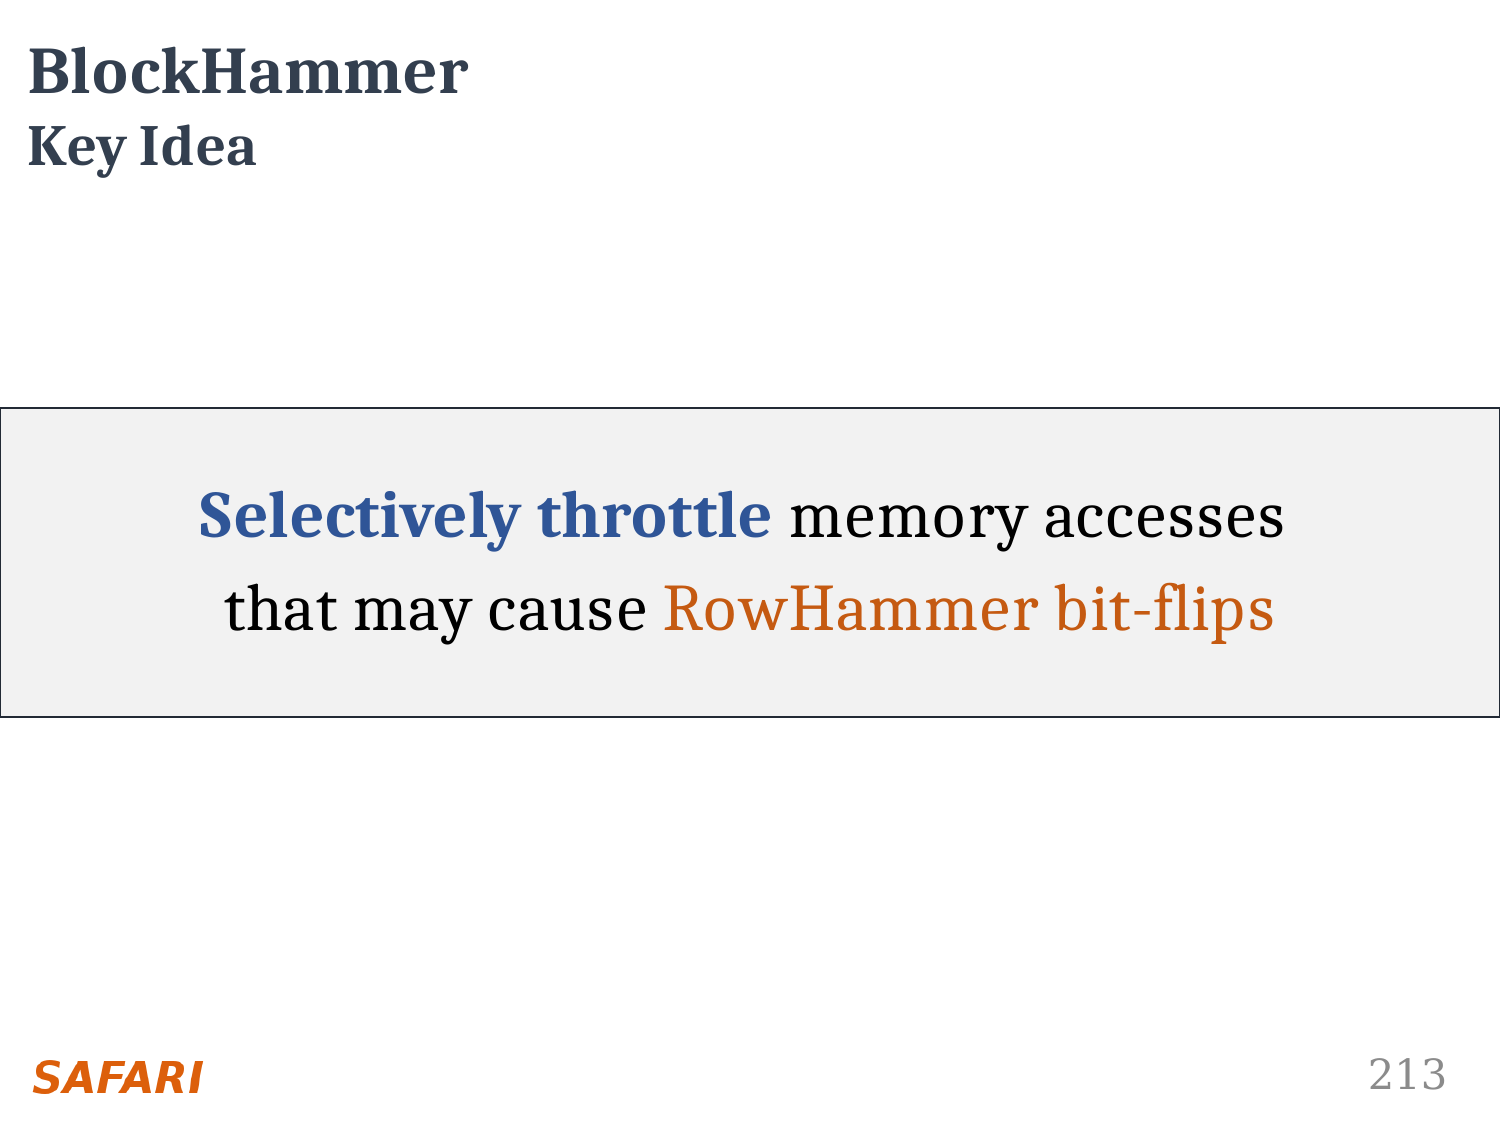

# BlockHammer Key Idea
Selectively throttle memory accesses
that may cause RowHammer bit-flips